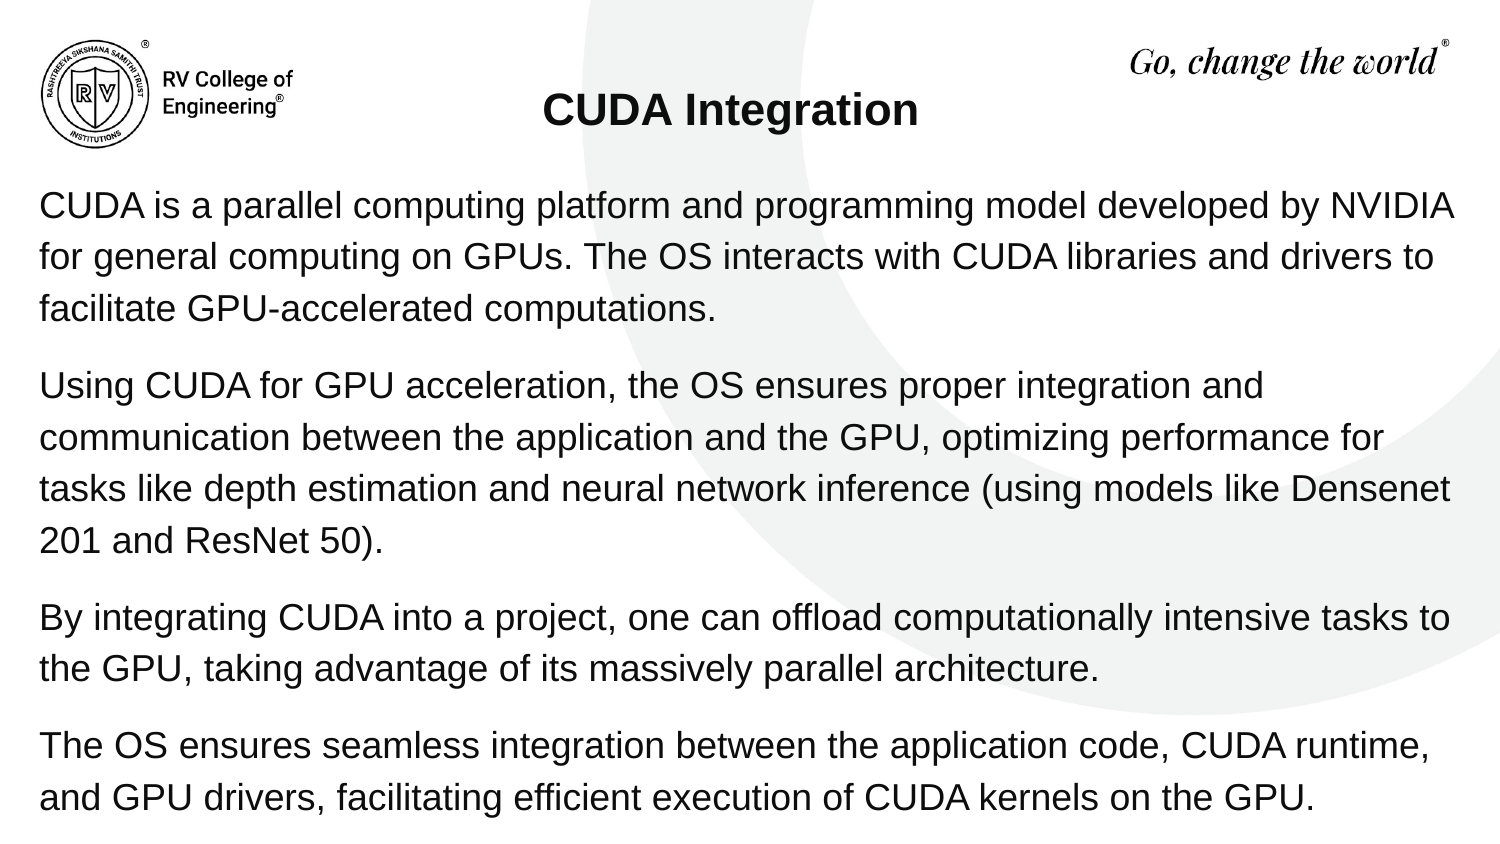

# CUDA Integration
CUDA is a parallel computing platform and programming model developed by NVIDIA for general computing on GPUs. The OS interacts with CUDA libraries and drivers to facilitate GPU-accelerated computations.
Using CUDA for GPU acceleration, the OS ensures proper integration and communication between the application and the GPU, optimizing performance for tasks like depth estimation and neural network inference (using models like Densenet 201 and ResNet 50).
By integrating CUDA into a project, one can offload computationally intensive tasks to the GPU, taking advantage of its massively parallel architecture.
The OS ensures seamless integration between the application code, CUDA runtime, and GPU drivers, facilitating efficient execution of CUDA kernels on the GPU.